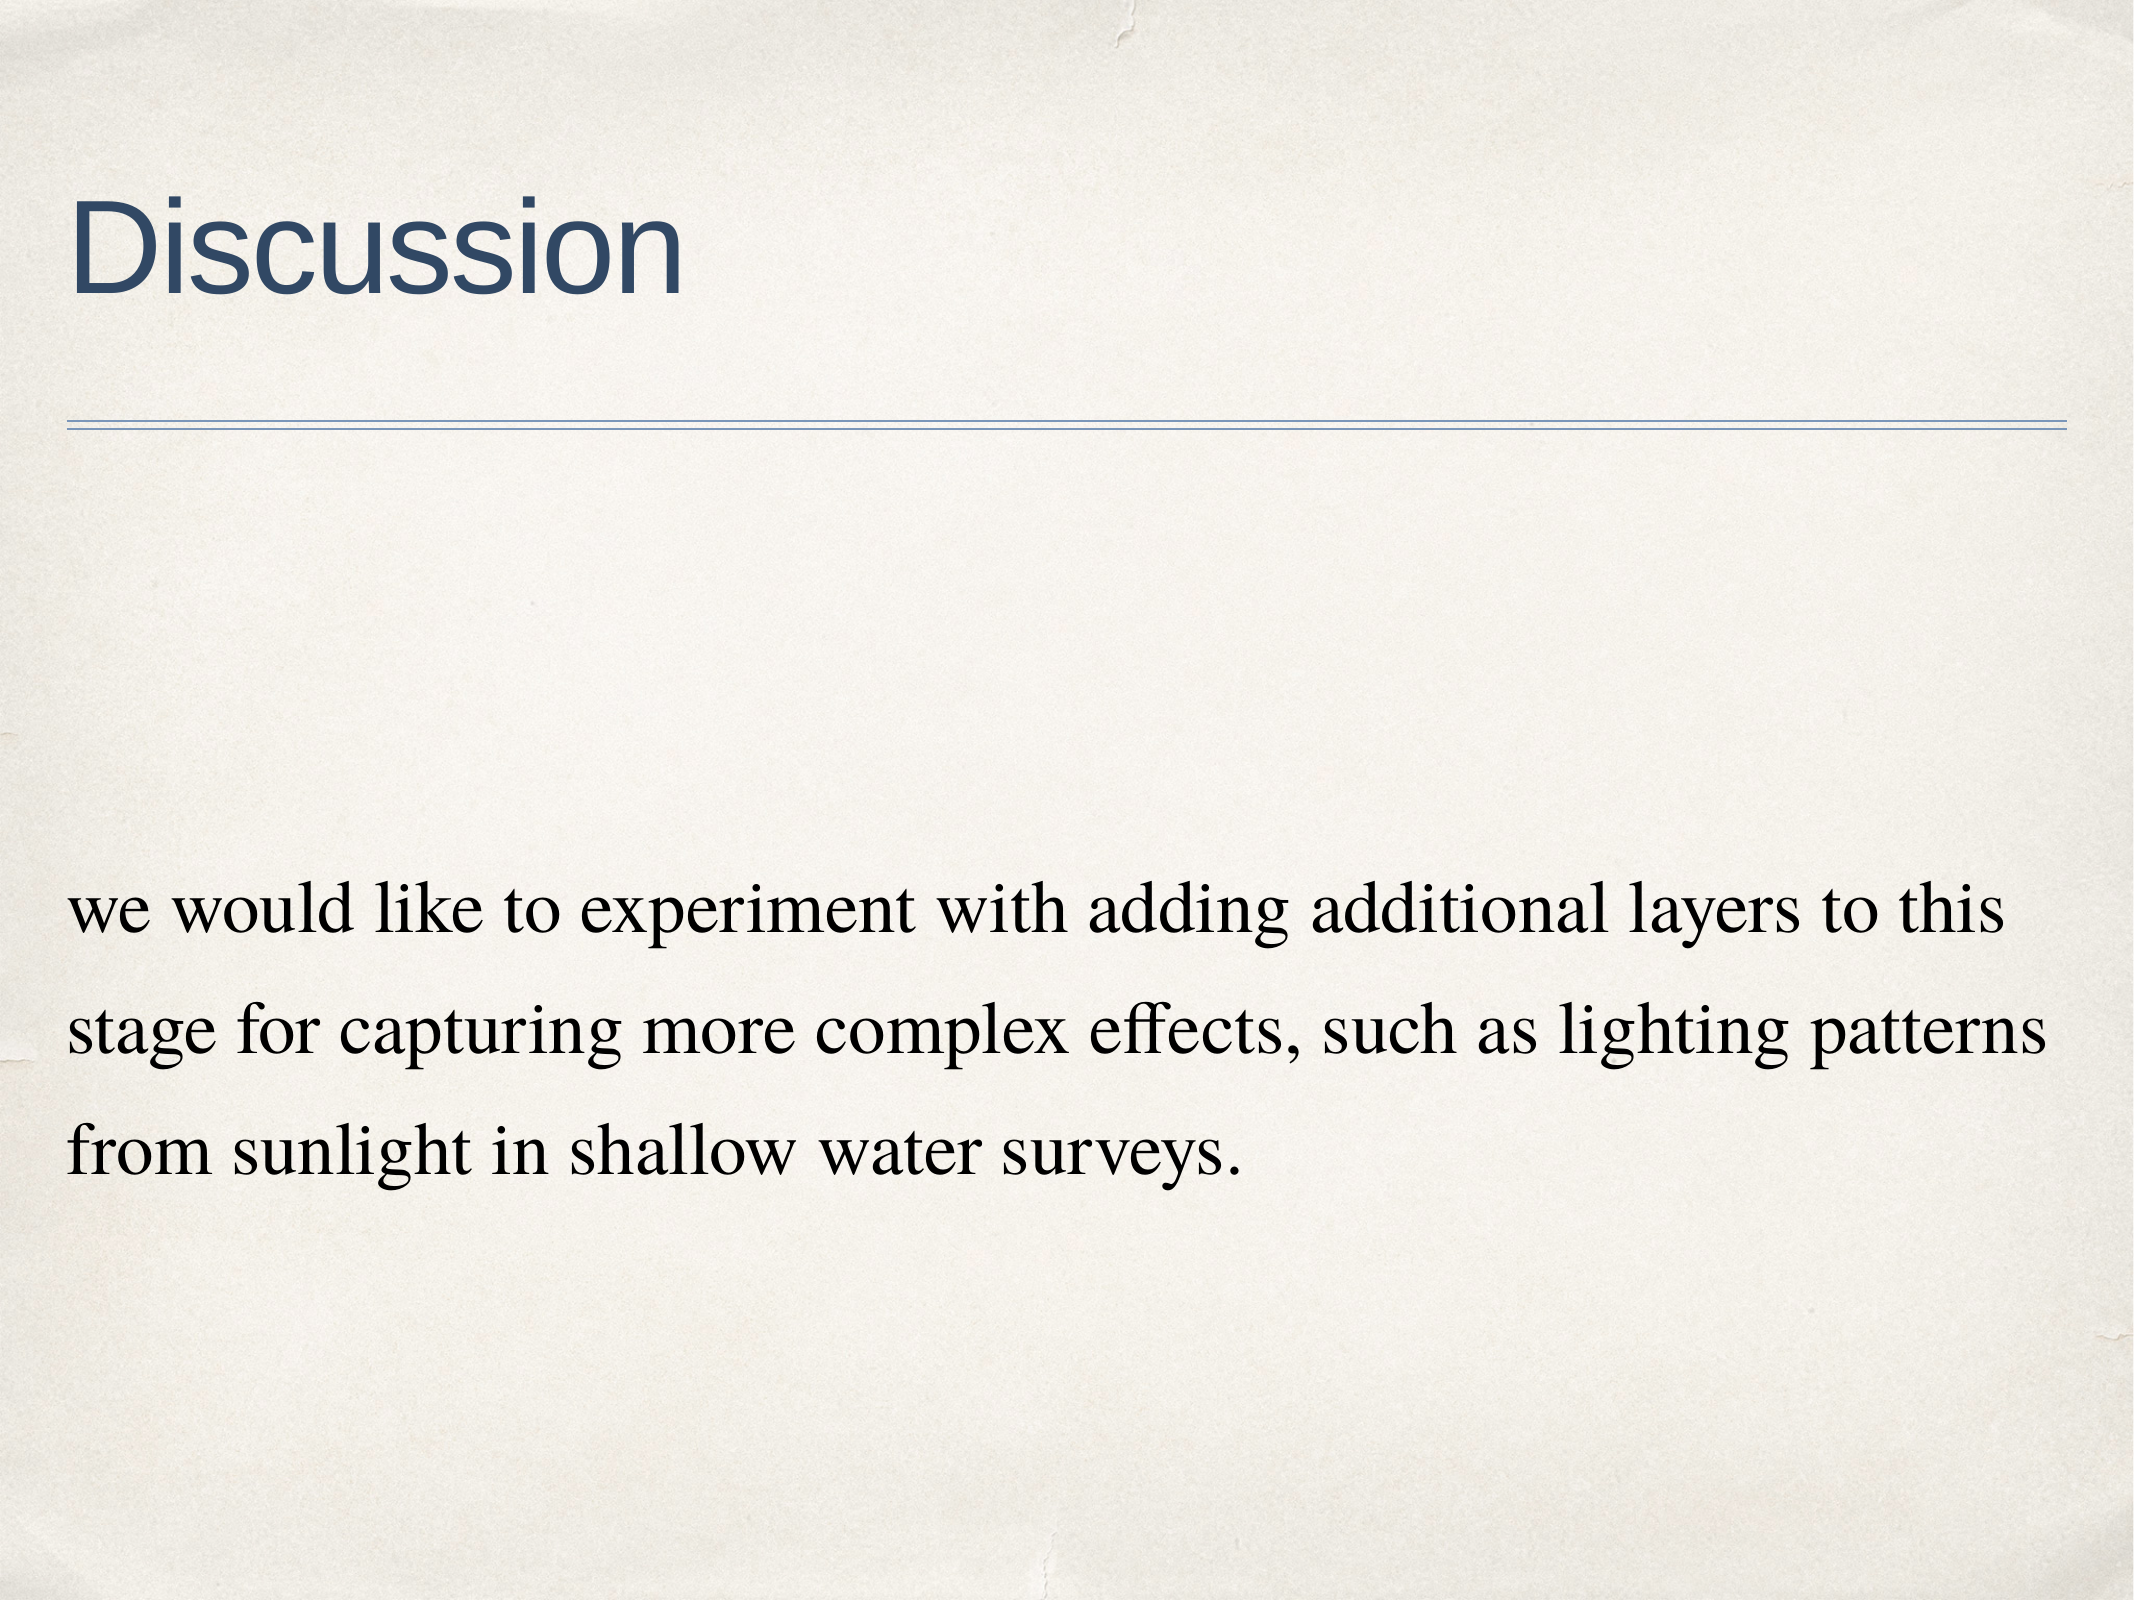

# Discussion
we would like to experiment with adding additional layers to this stage for capturing more complex effects, such as lighting patterns from sunlight in shallow water surveys.
19